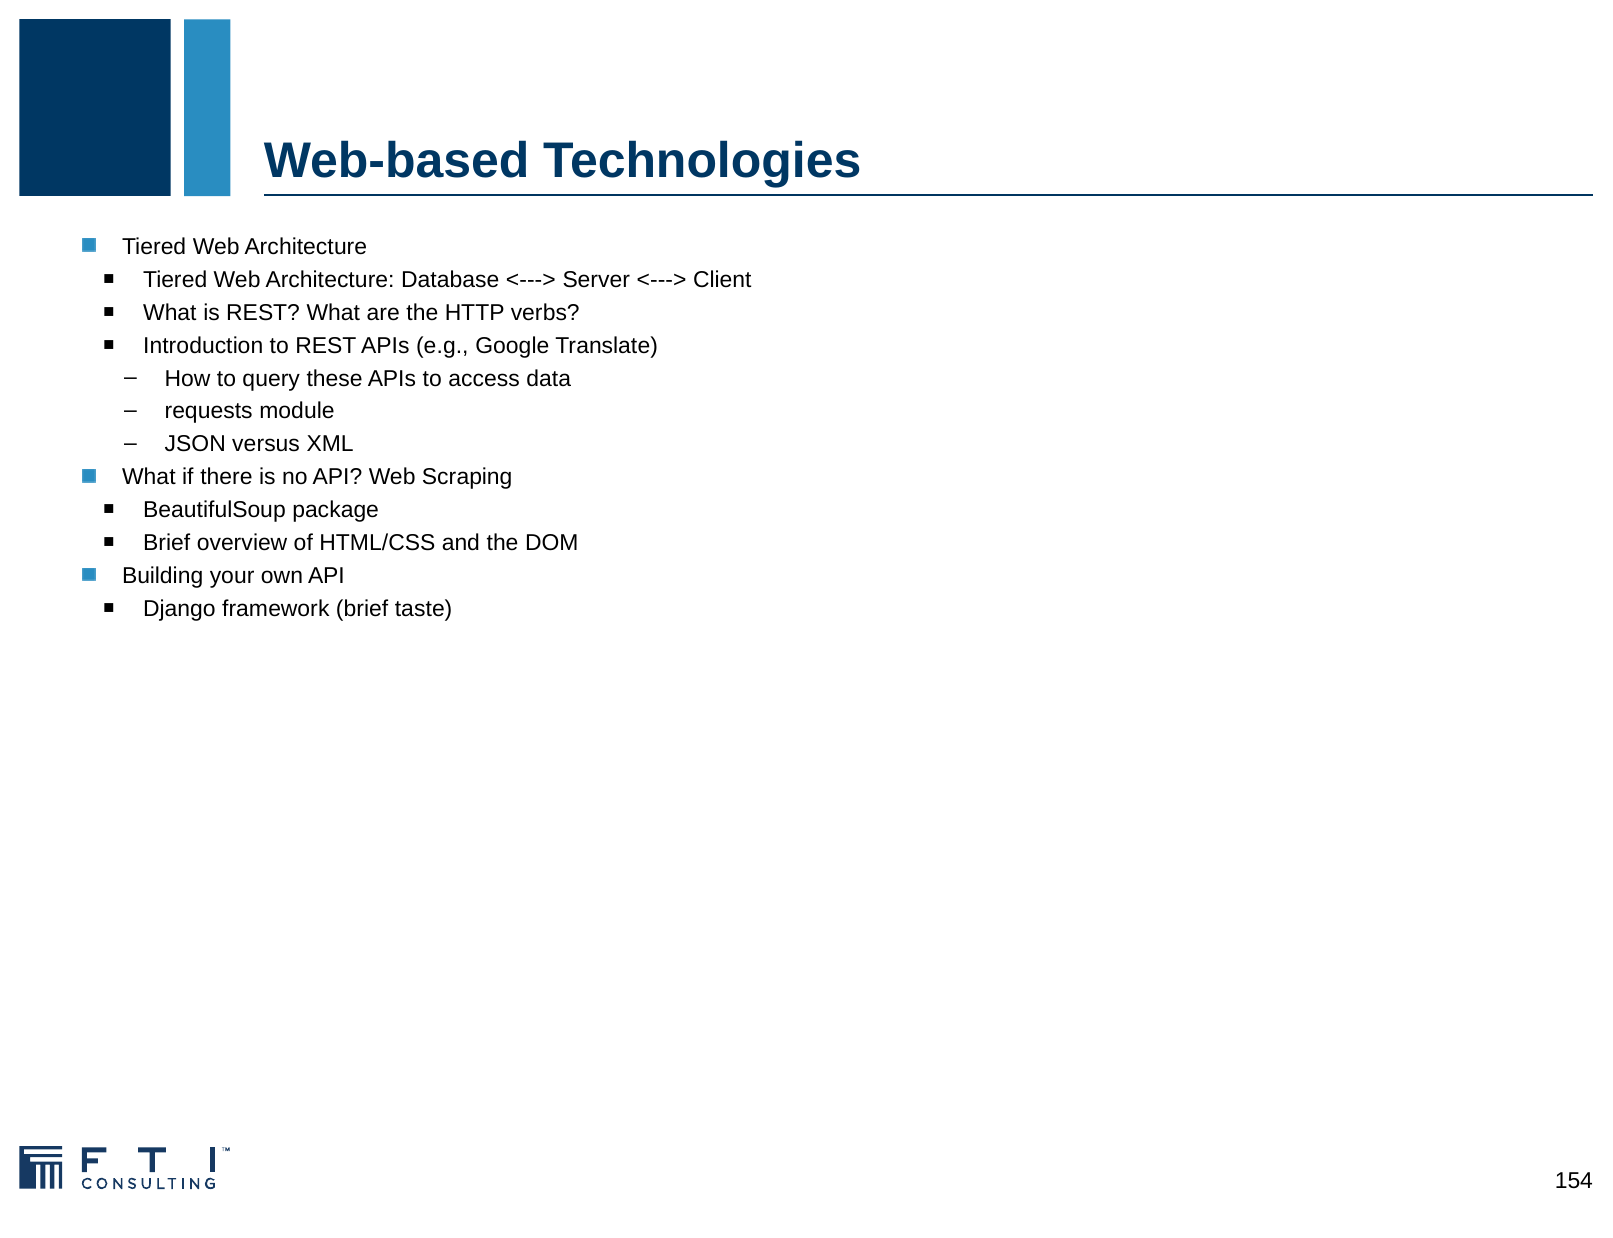

# Web-based Technologies
Tiered Web Architecture
Tiered Web Architecture: Database <---> Server <---> Client
What is REST? What are the HTTP verbs?
Introduction to REST APIs (e.g., Google Translate)
How to query these APIs to access data
requests module
JSON versus XML
What if there is no API? Web Scraping
BeautifulSoup package
Brief overview of HTML/CSS and the DOM
Building your own API
Django framework (brief taste)

154